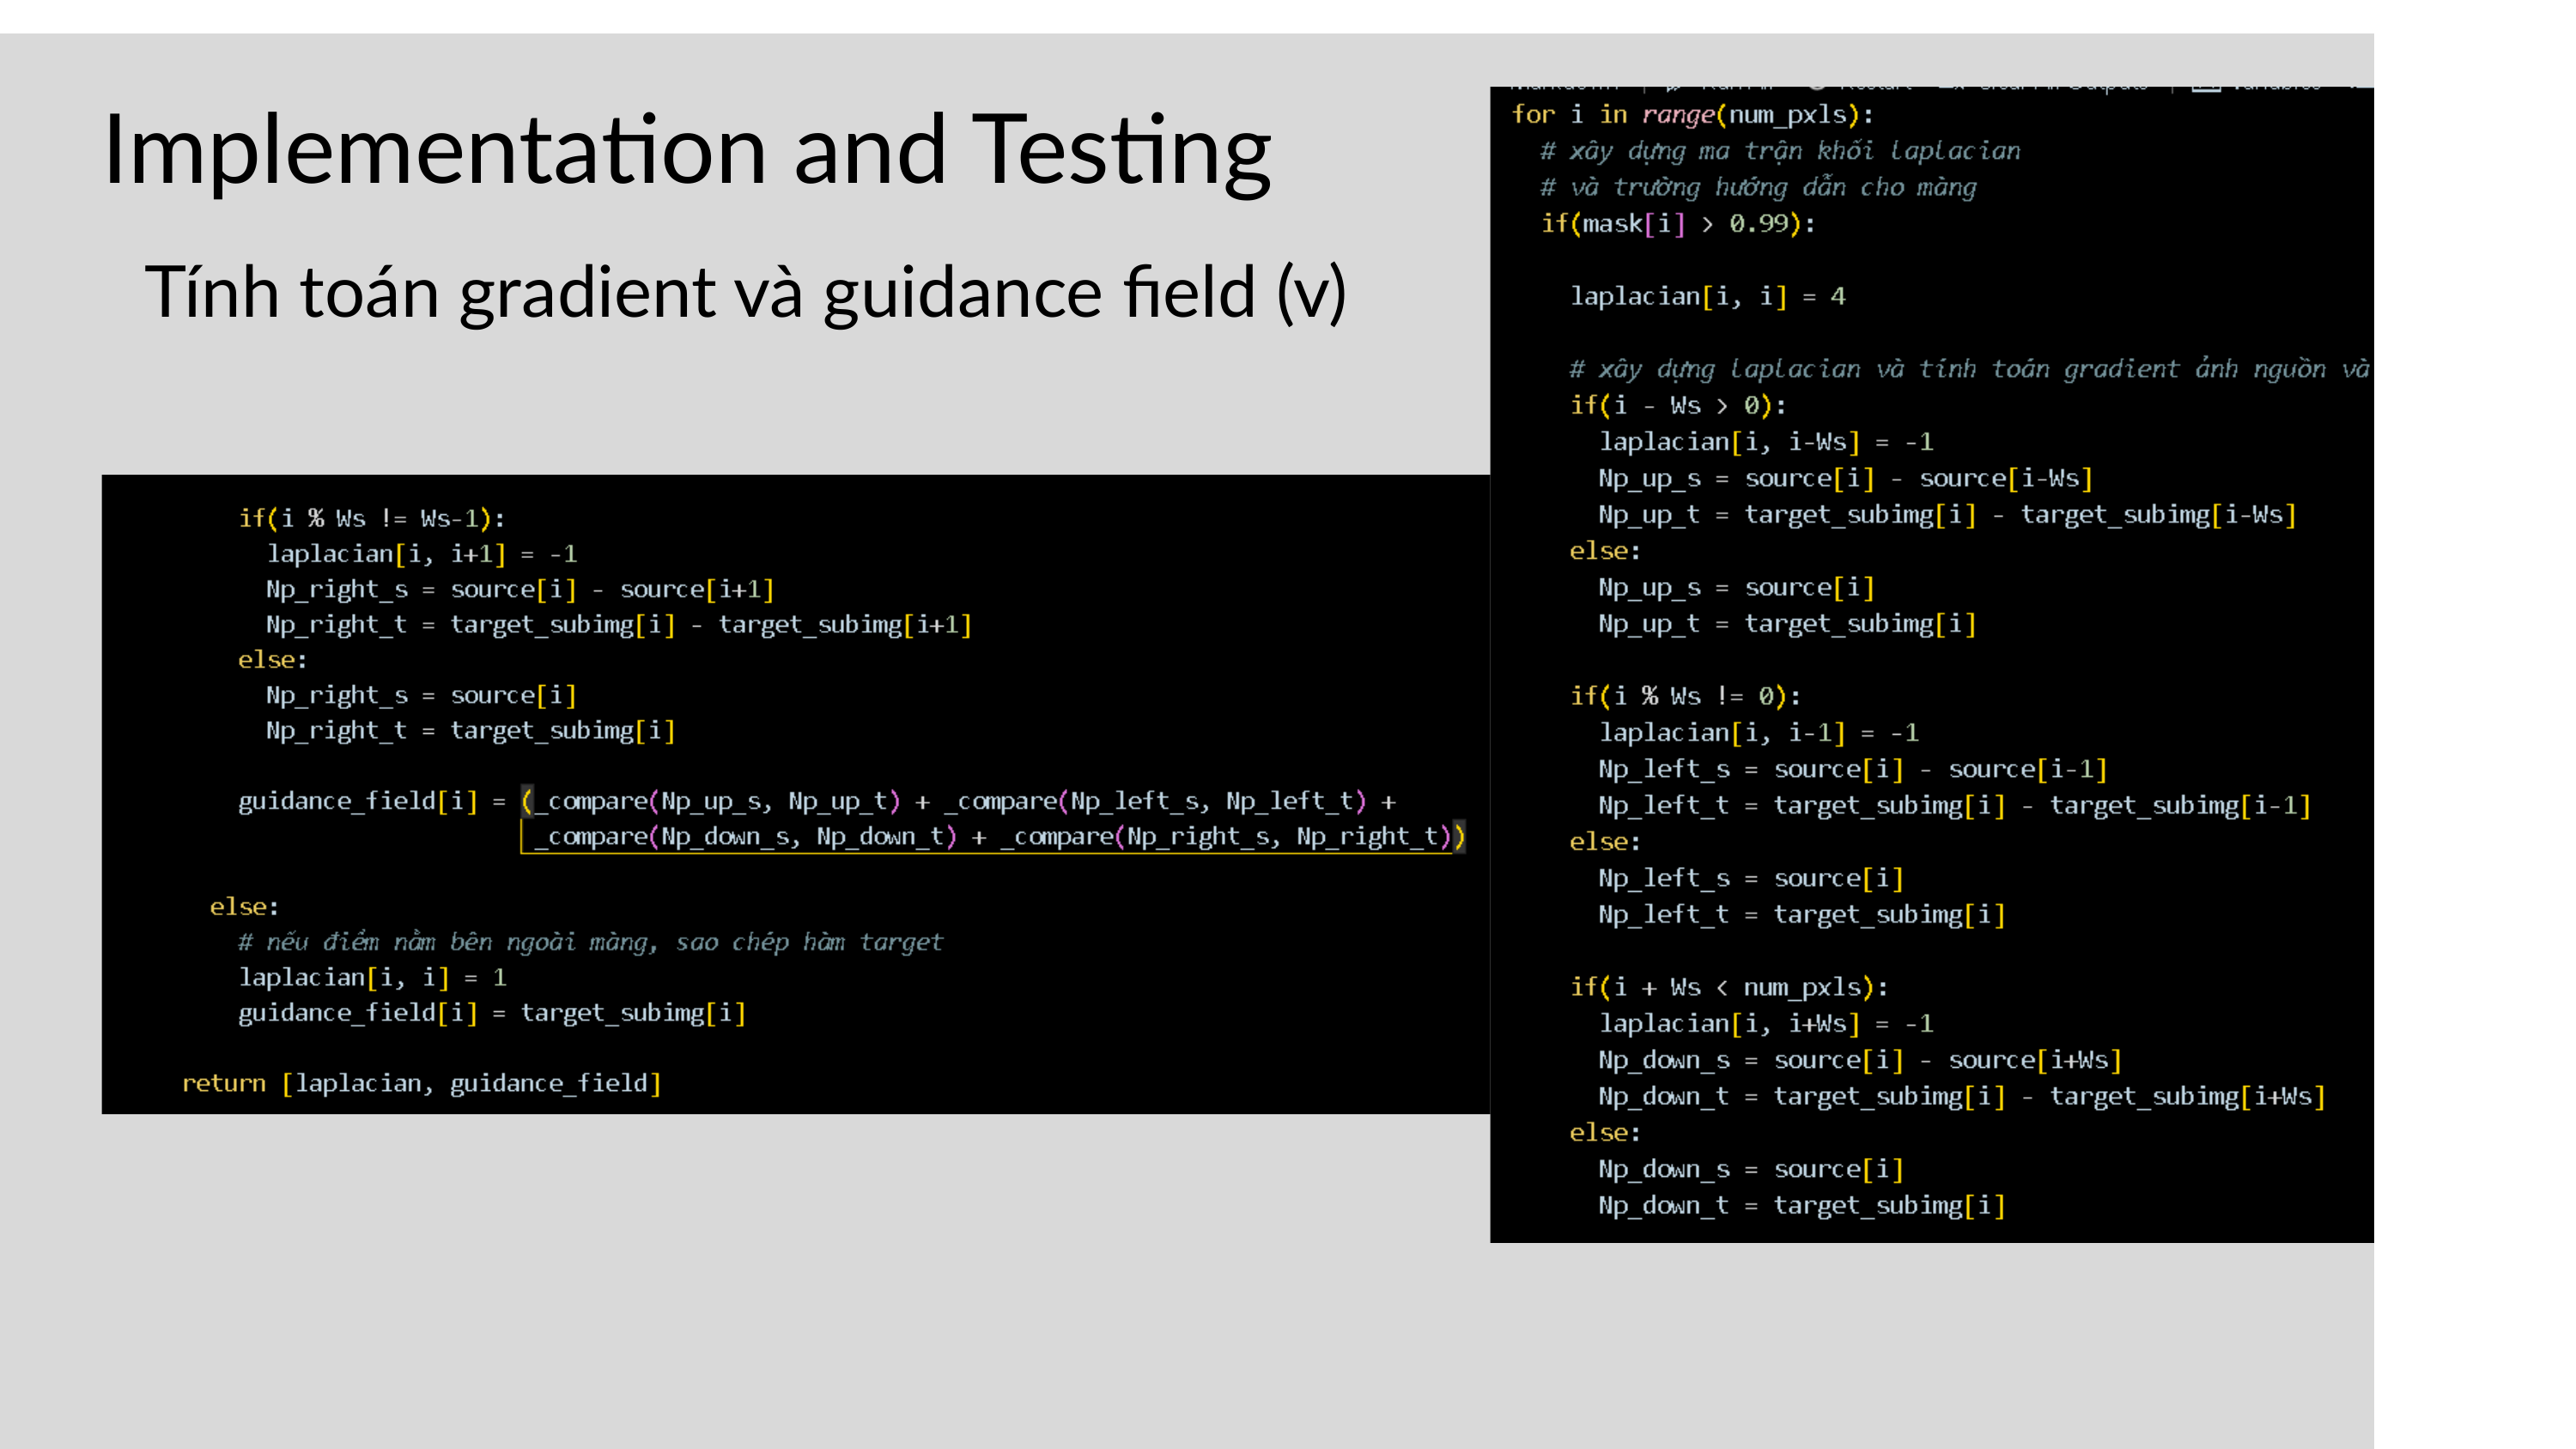

Implementation and Testing

Tính toán gradient và guidance field (v)